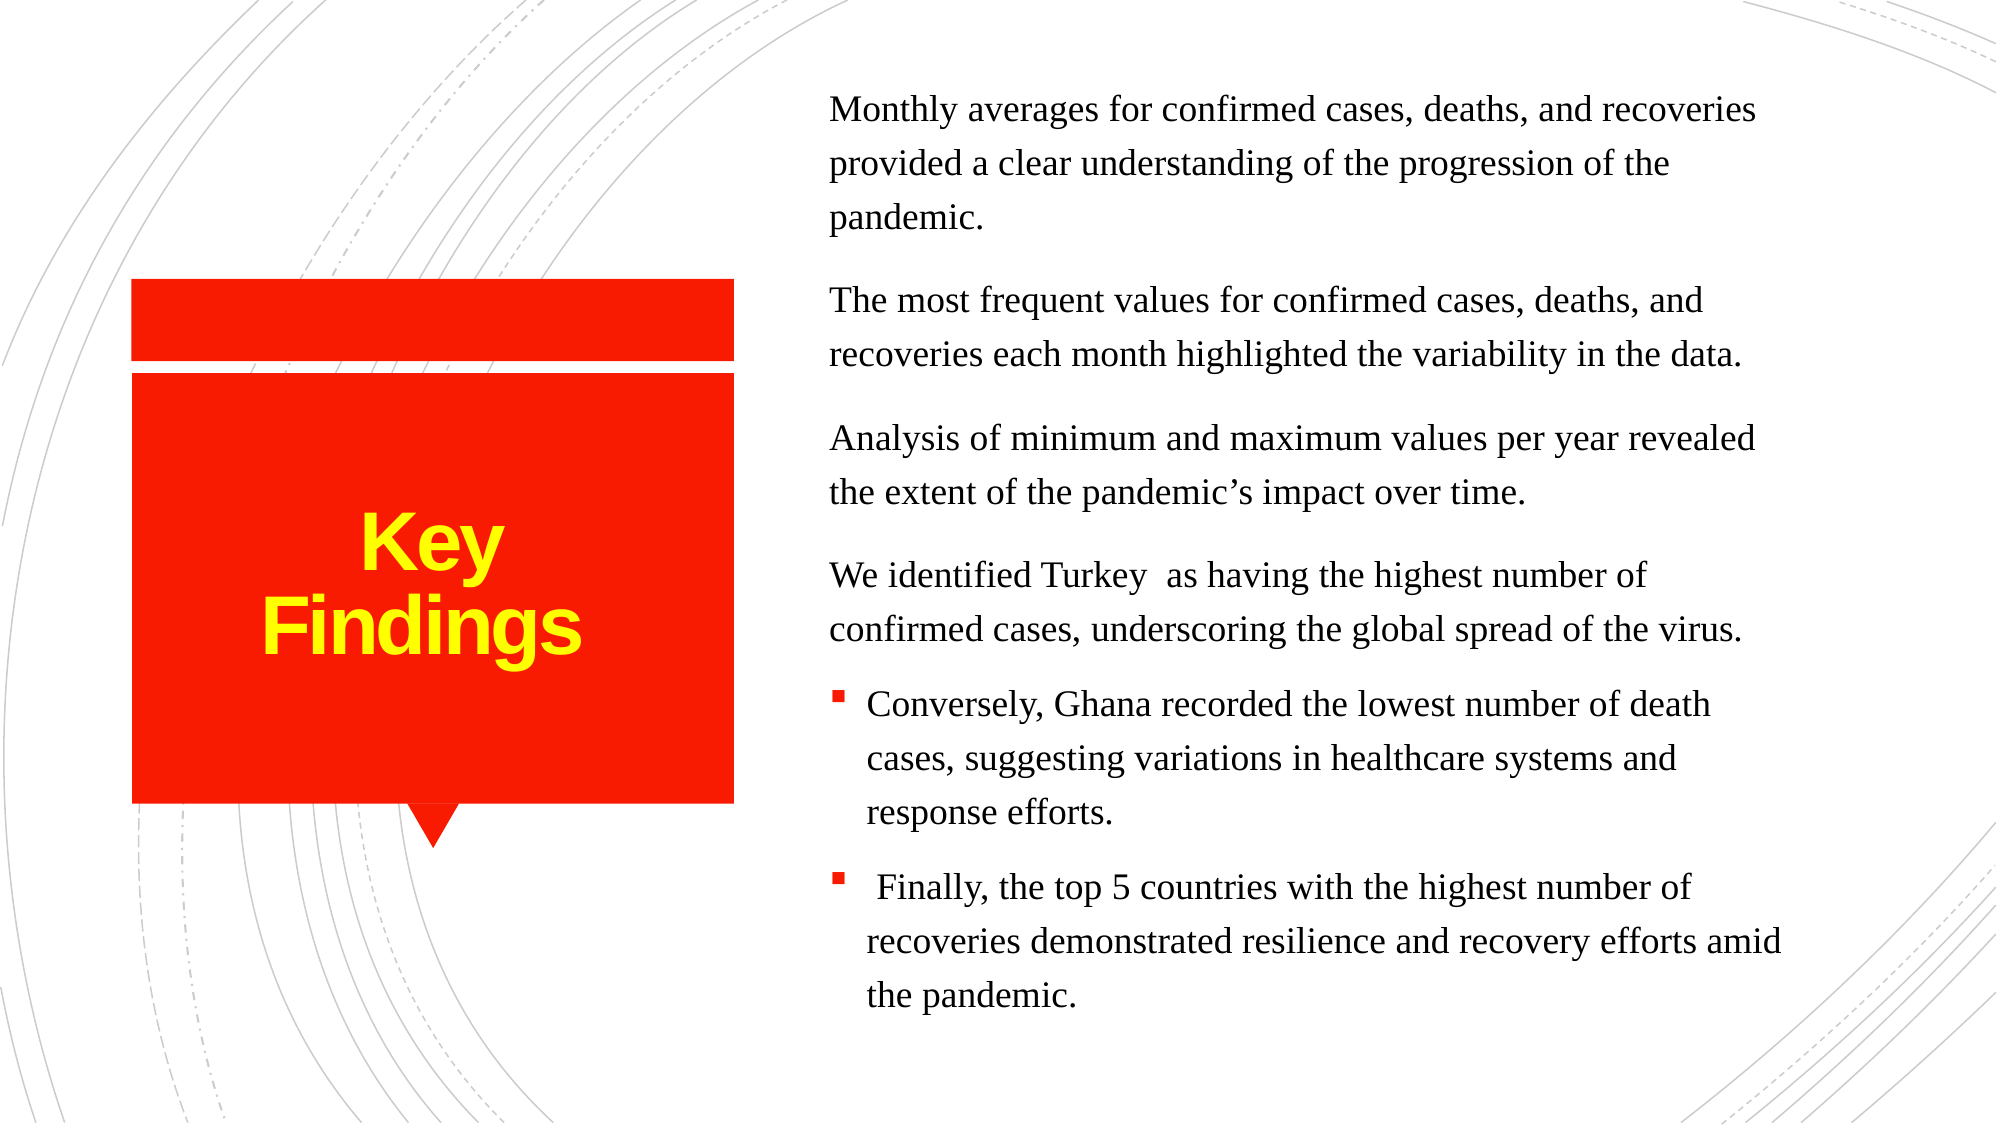

Monthly averages for confirmed cases, deaths, and recoveries provided a clear understanding of the progression of the pandemic.
The most frequent values for confirmed cases, deaths, and recoveries each month highlighted the variability in the data.
Analysis of minimum and maximum values per year revealed the extent of the pandemic’s impact over time.
We identified Turkey  as having the highest number of confirmed cases, underscoring the global spread of the virus.
Conversely, Ghana recorded the lowest number of death cases, suggesting variations in healthcare systems and response efforts.
 Finally, the top 5 countries with the highest number of recoveries demonstrated resilience and recovery efforts amid the pandemic.
# Key Findings